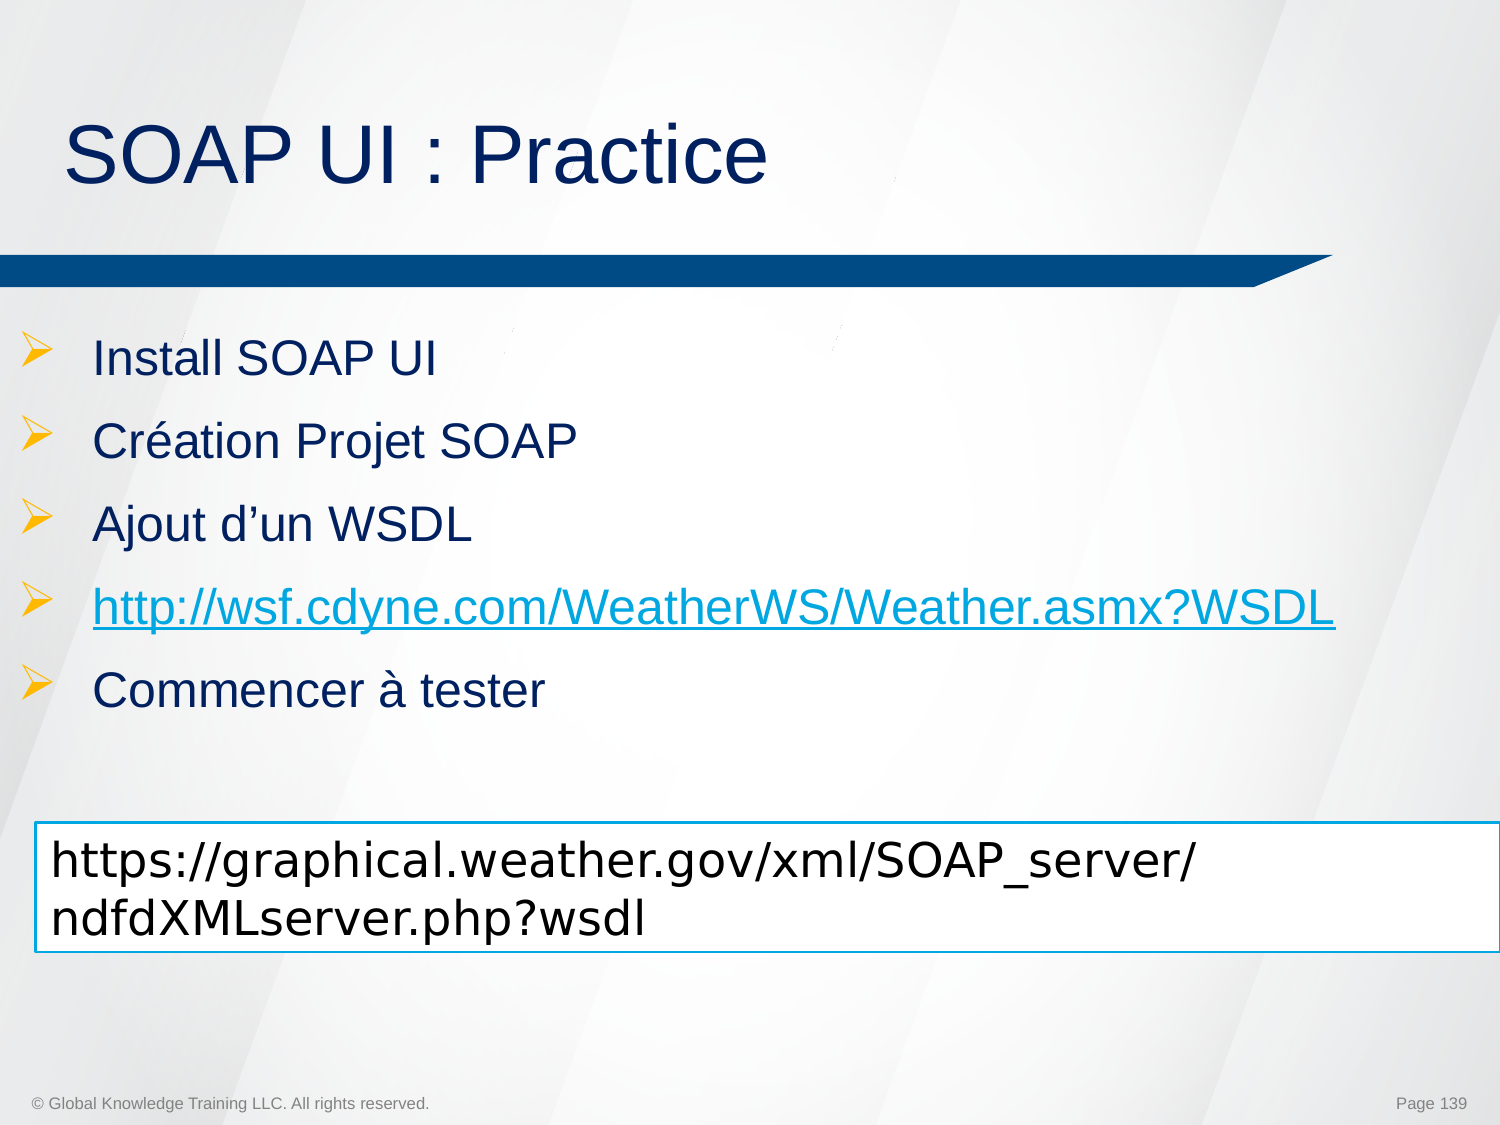

# SOAP UI : Practice
Install SOAP UI
Création Projet SOAP
Ajout d’un WSDL
http://wsf.cdyne.com/WeatherWS/Weather.asmx?WSDL
Commencer à tester
https://graphical.weather.gov/xml/SOAP_server/ndfdXMLserver.php?wsdl